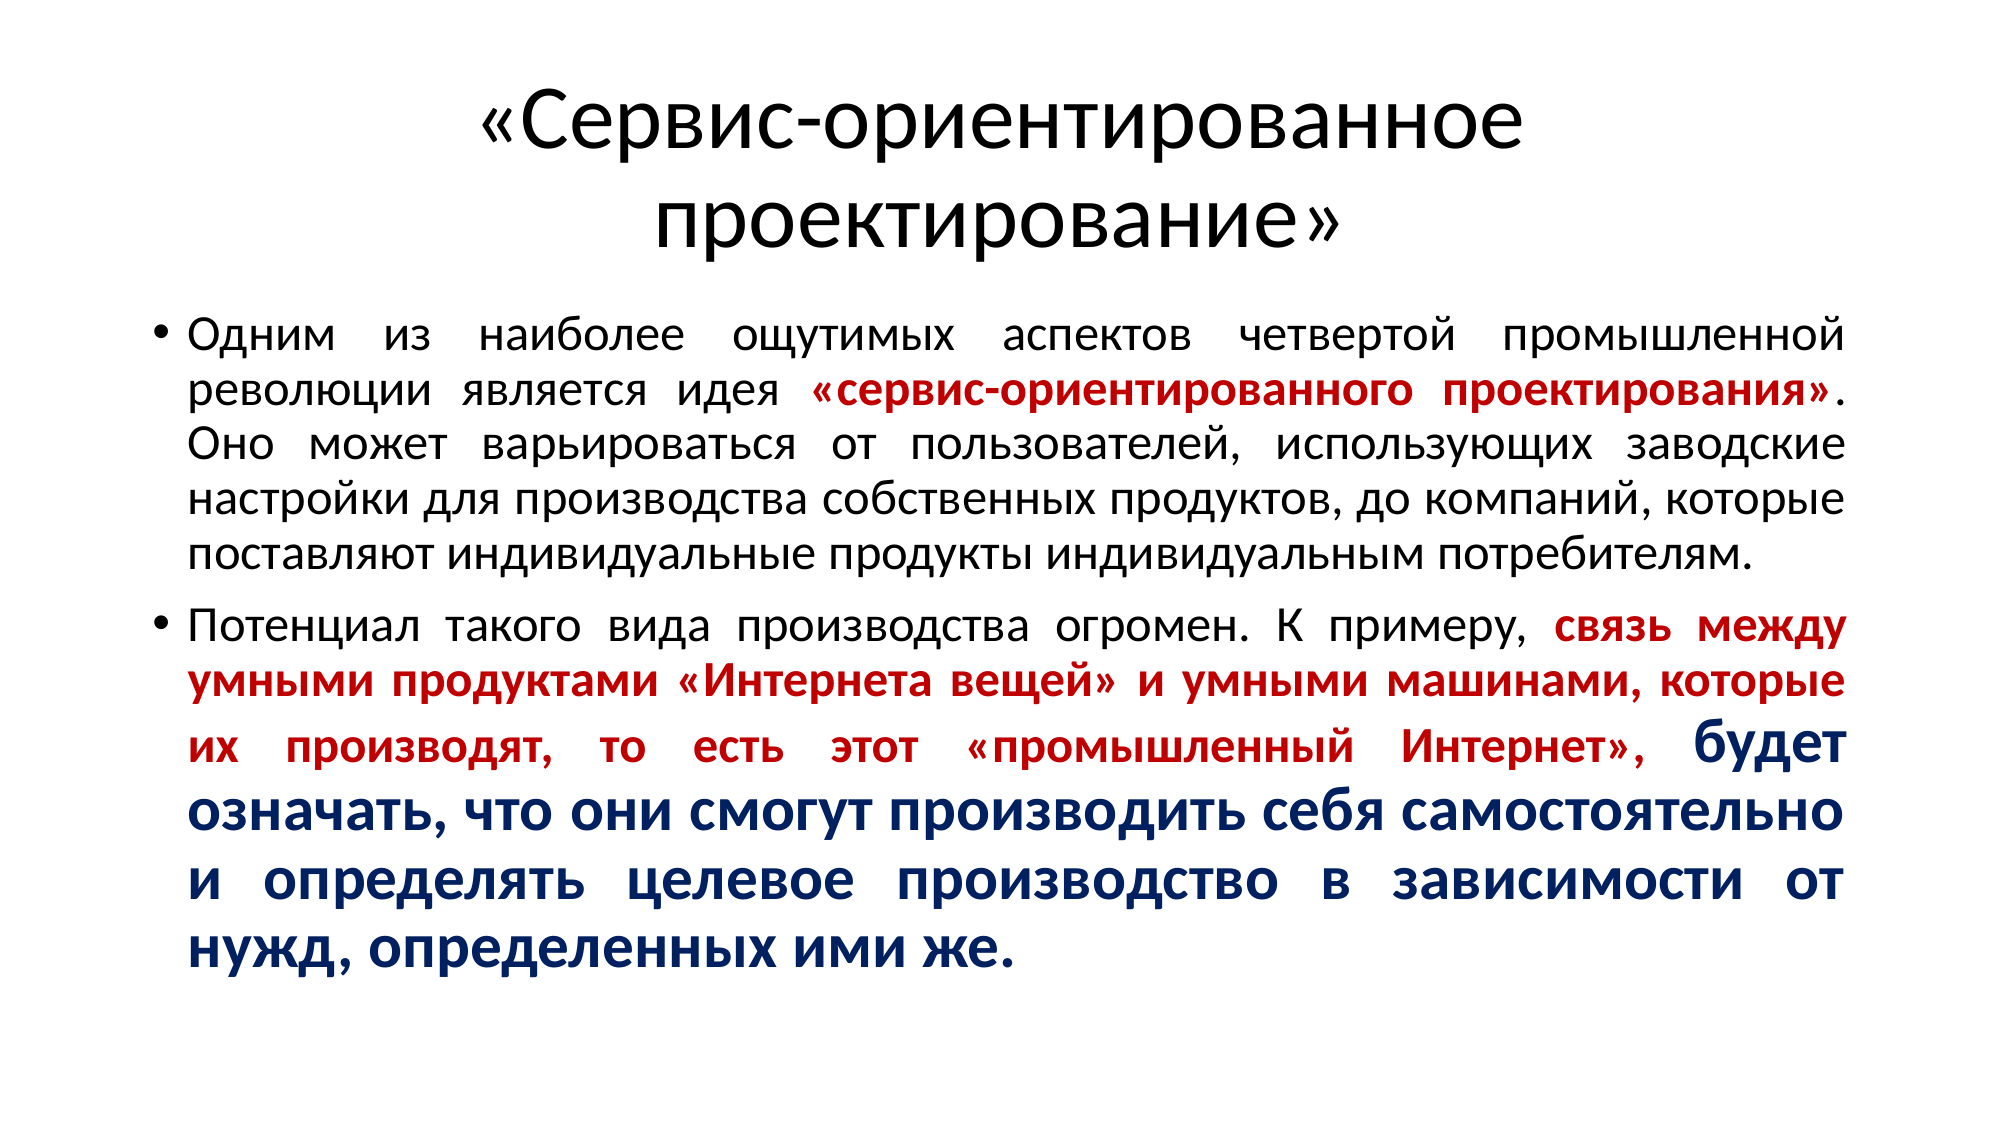

# «Сервис-ориентированное проектирование»
Одним из наиболее ощутимых аспектов четвертой промышленной революции является идея «сервис-ориентированного проектирования». Оно может варьироваться от пользователей, использующих заводские настройки для производства собственных продуктов, до компаний, которые поставляют индивидуальные продукты индивидуальным потребителям.
Потенциал такого вида производства огромен. К примеру, связь между умными продуктами «Интернета вещей» и умными машинами, которые их производят, то есть этот «промышленный Интернет», будет означать, что они смогут производить себя самостоятельно и определять целевое производство в зависимости от нужд, определенных ими же.